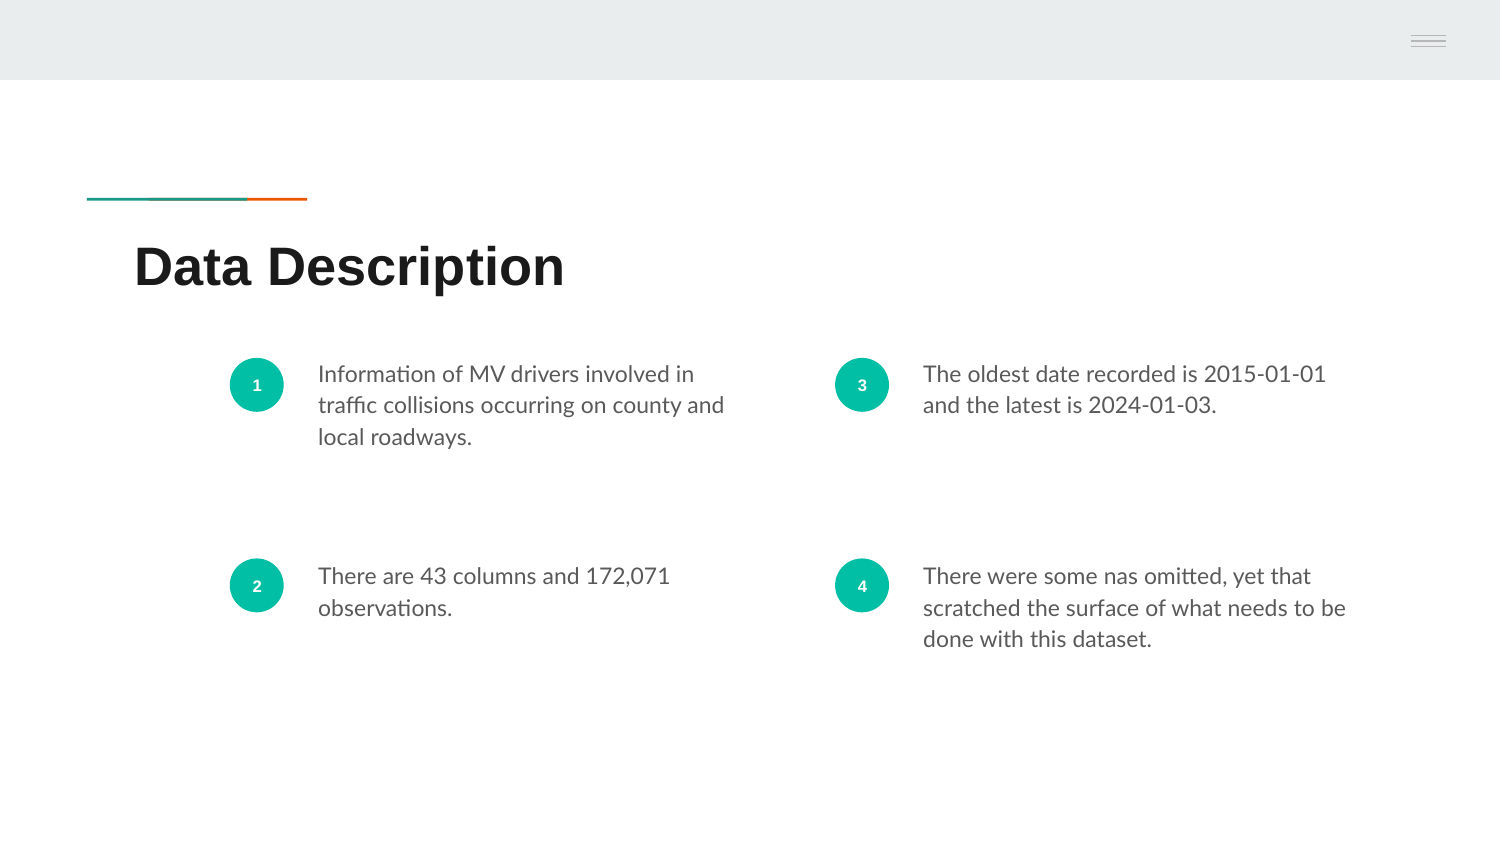

# Data Description
Information of MV drivers involved in traffic collisions occurring on county and local roadways.
The oldest date recorded is 2015-01-01 and the latest is 2024-01-03.
1
3
There are 43 columns and 172,071 observations.
There were some nas omitted, yet that scratched the surface of what needs to be done with this dataset.
2
4